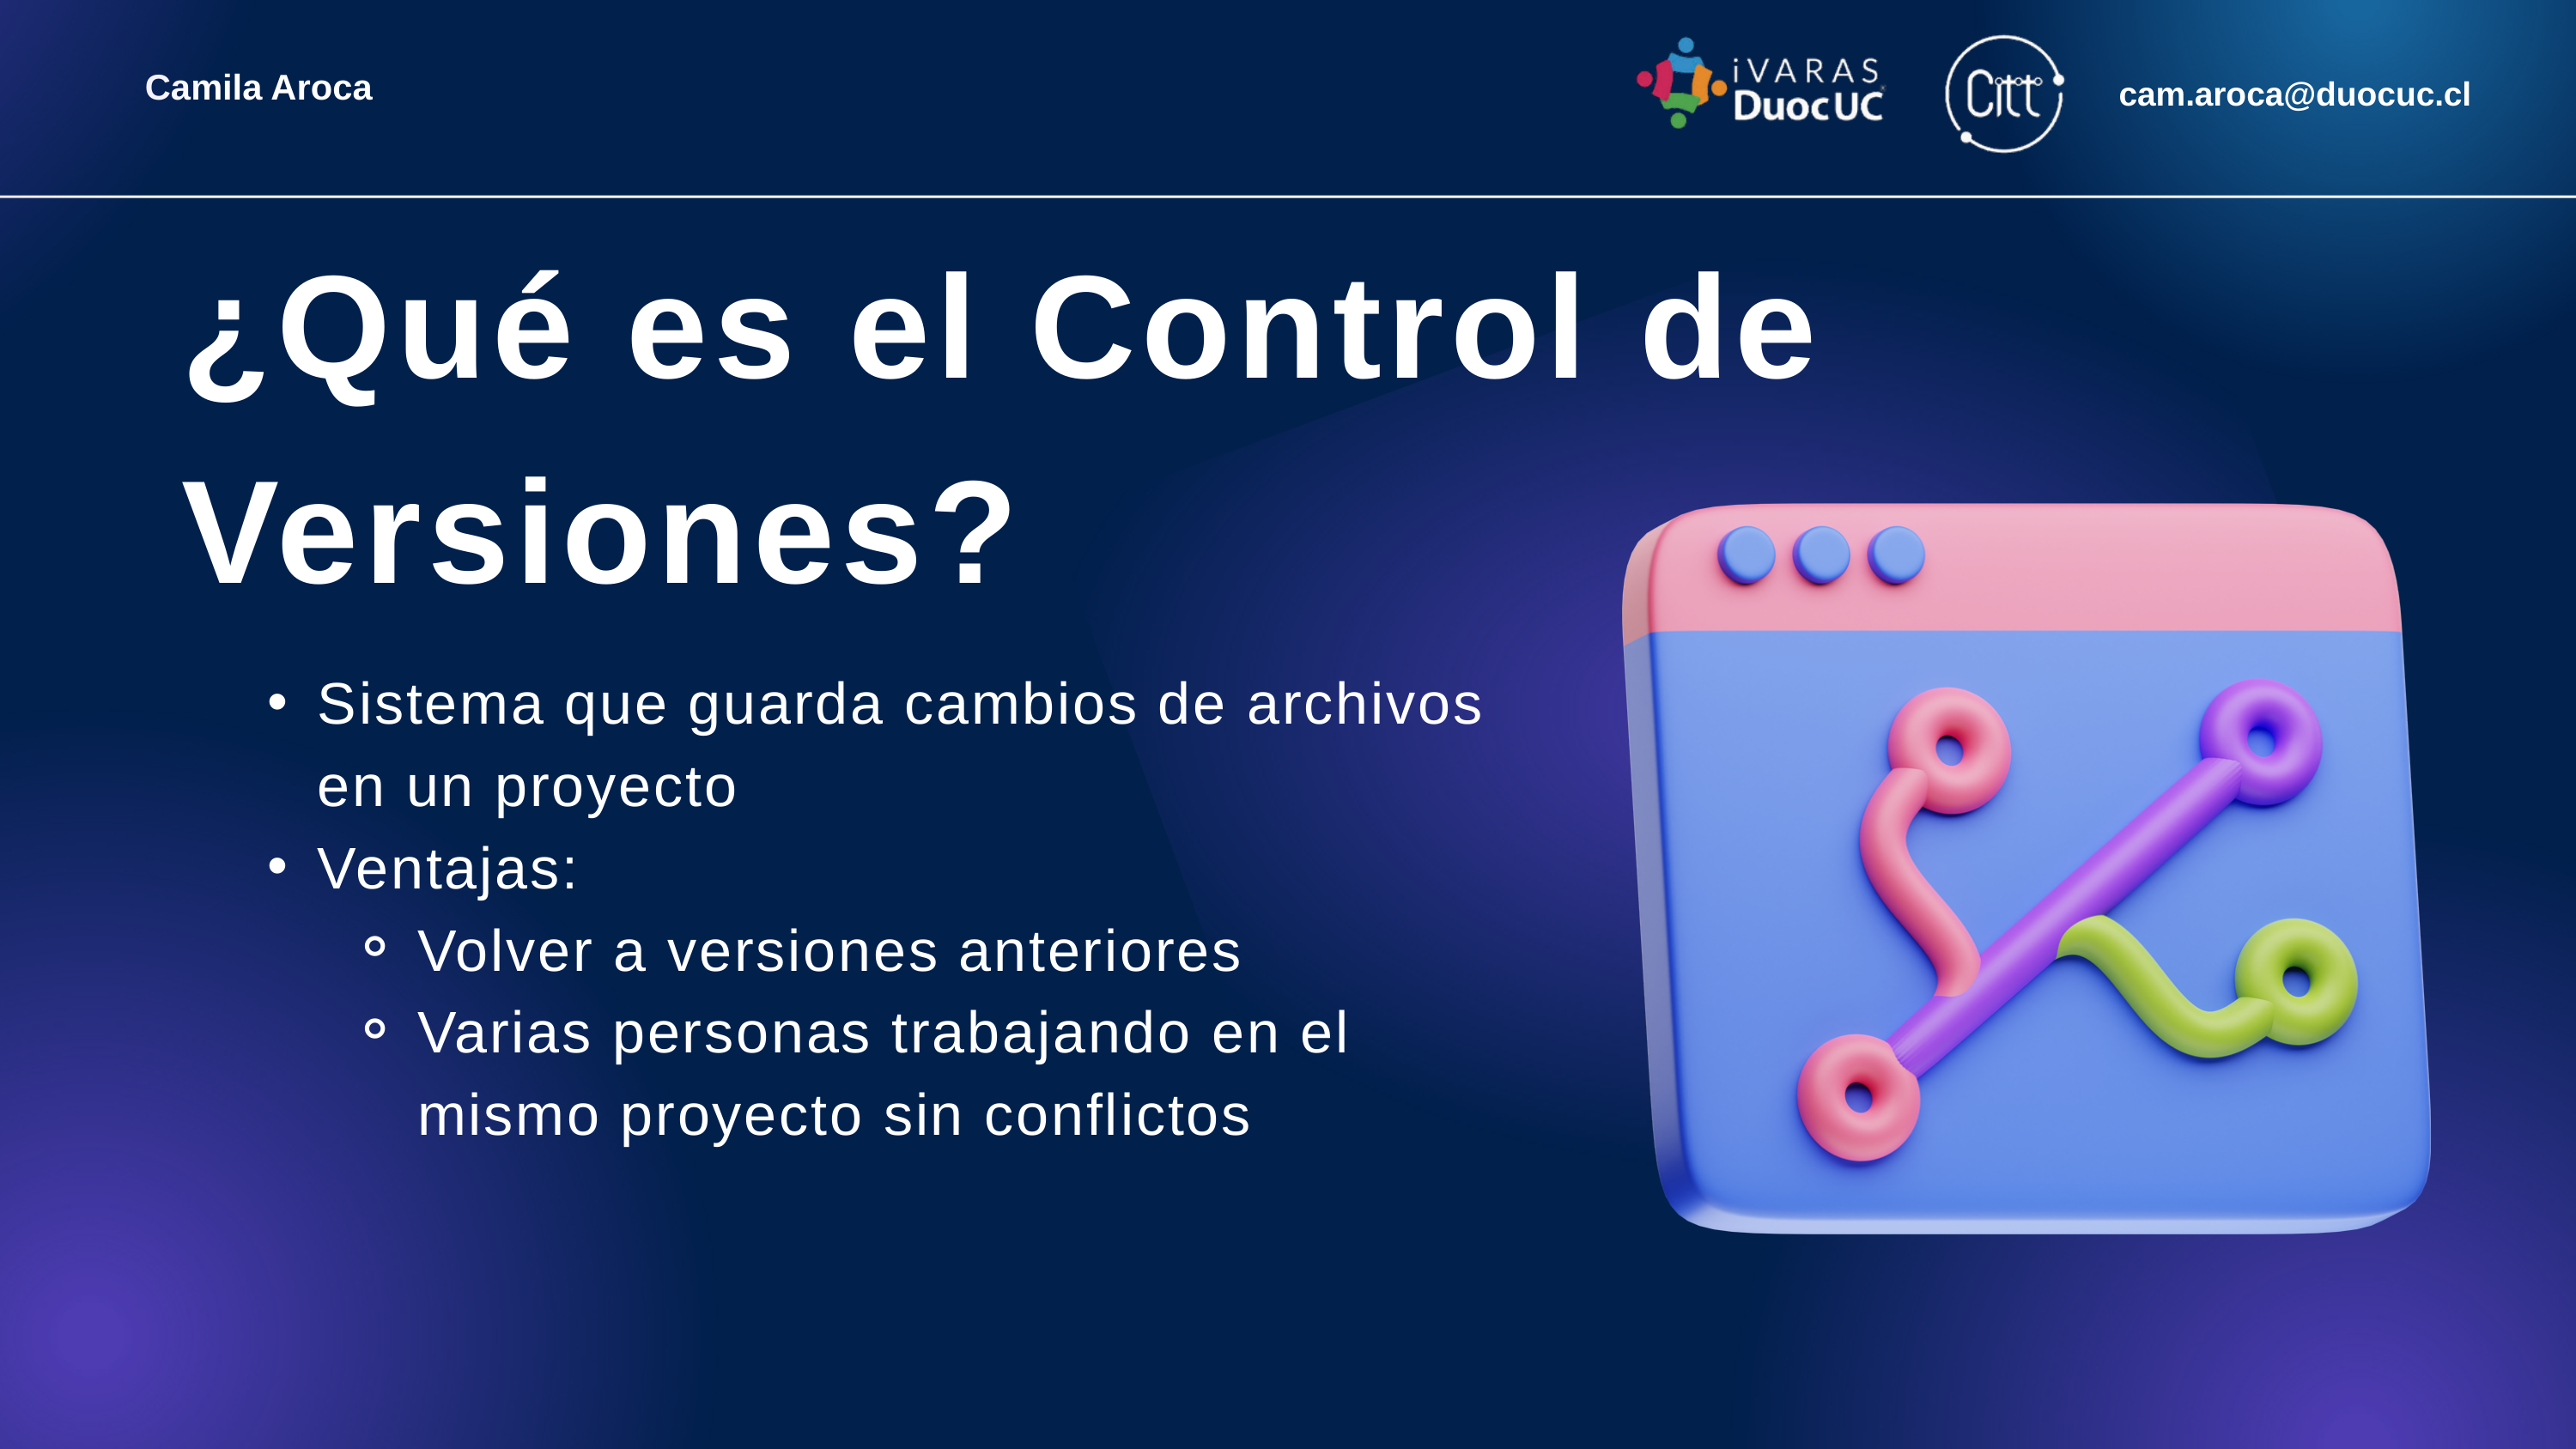

Camila Aroca
cam.aroca@duocuc.cl

¿Qué es el Control de Versiones?

Sistema que guarda cambios de archivos en un proyecto
Ventajas:
Volver a versiones anteriores
Varias personas trabajando en el mismo proyecto sin conflictos